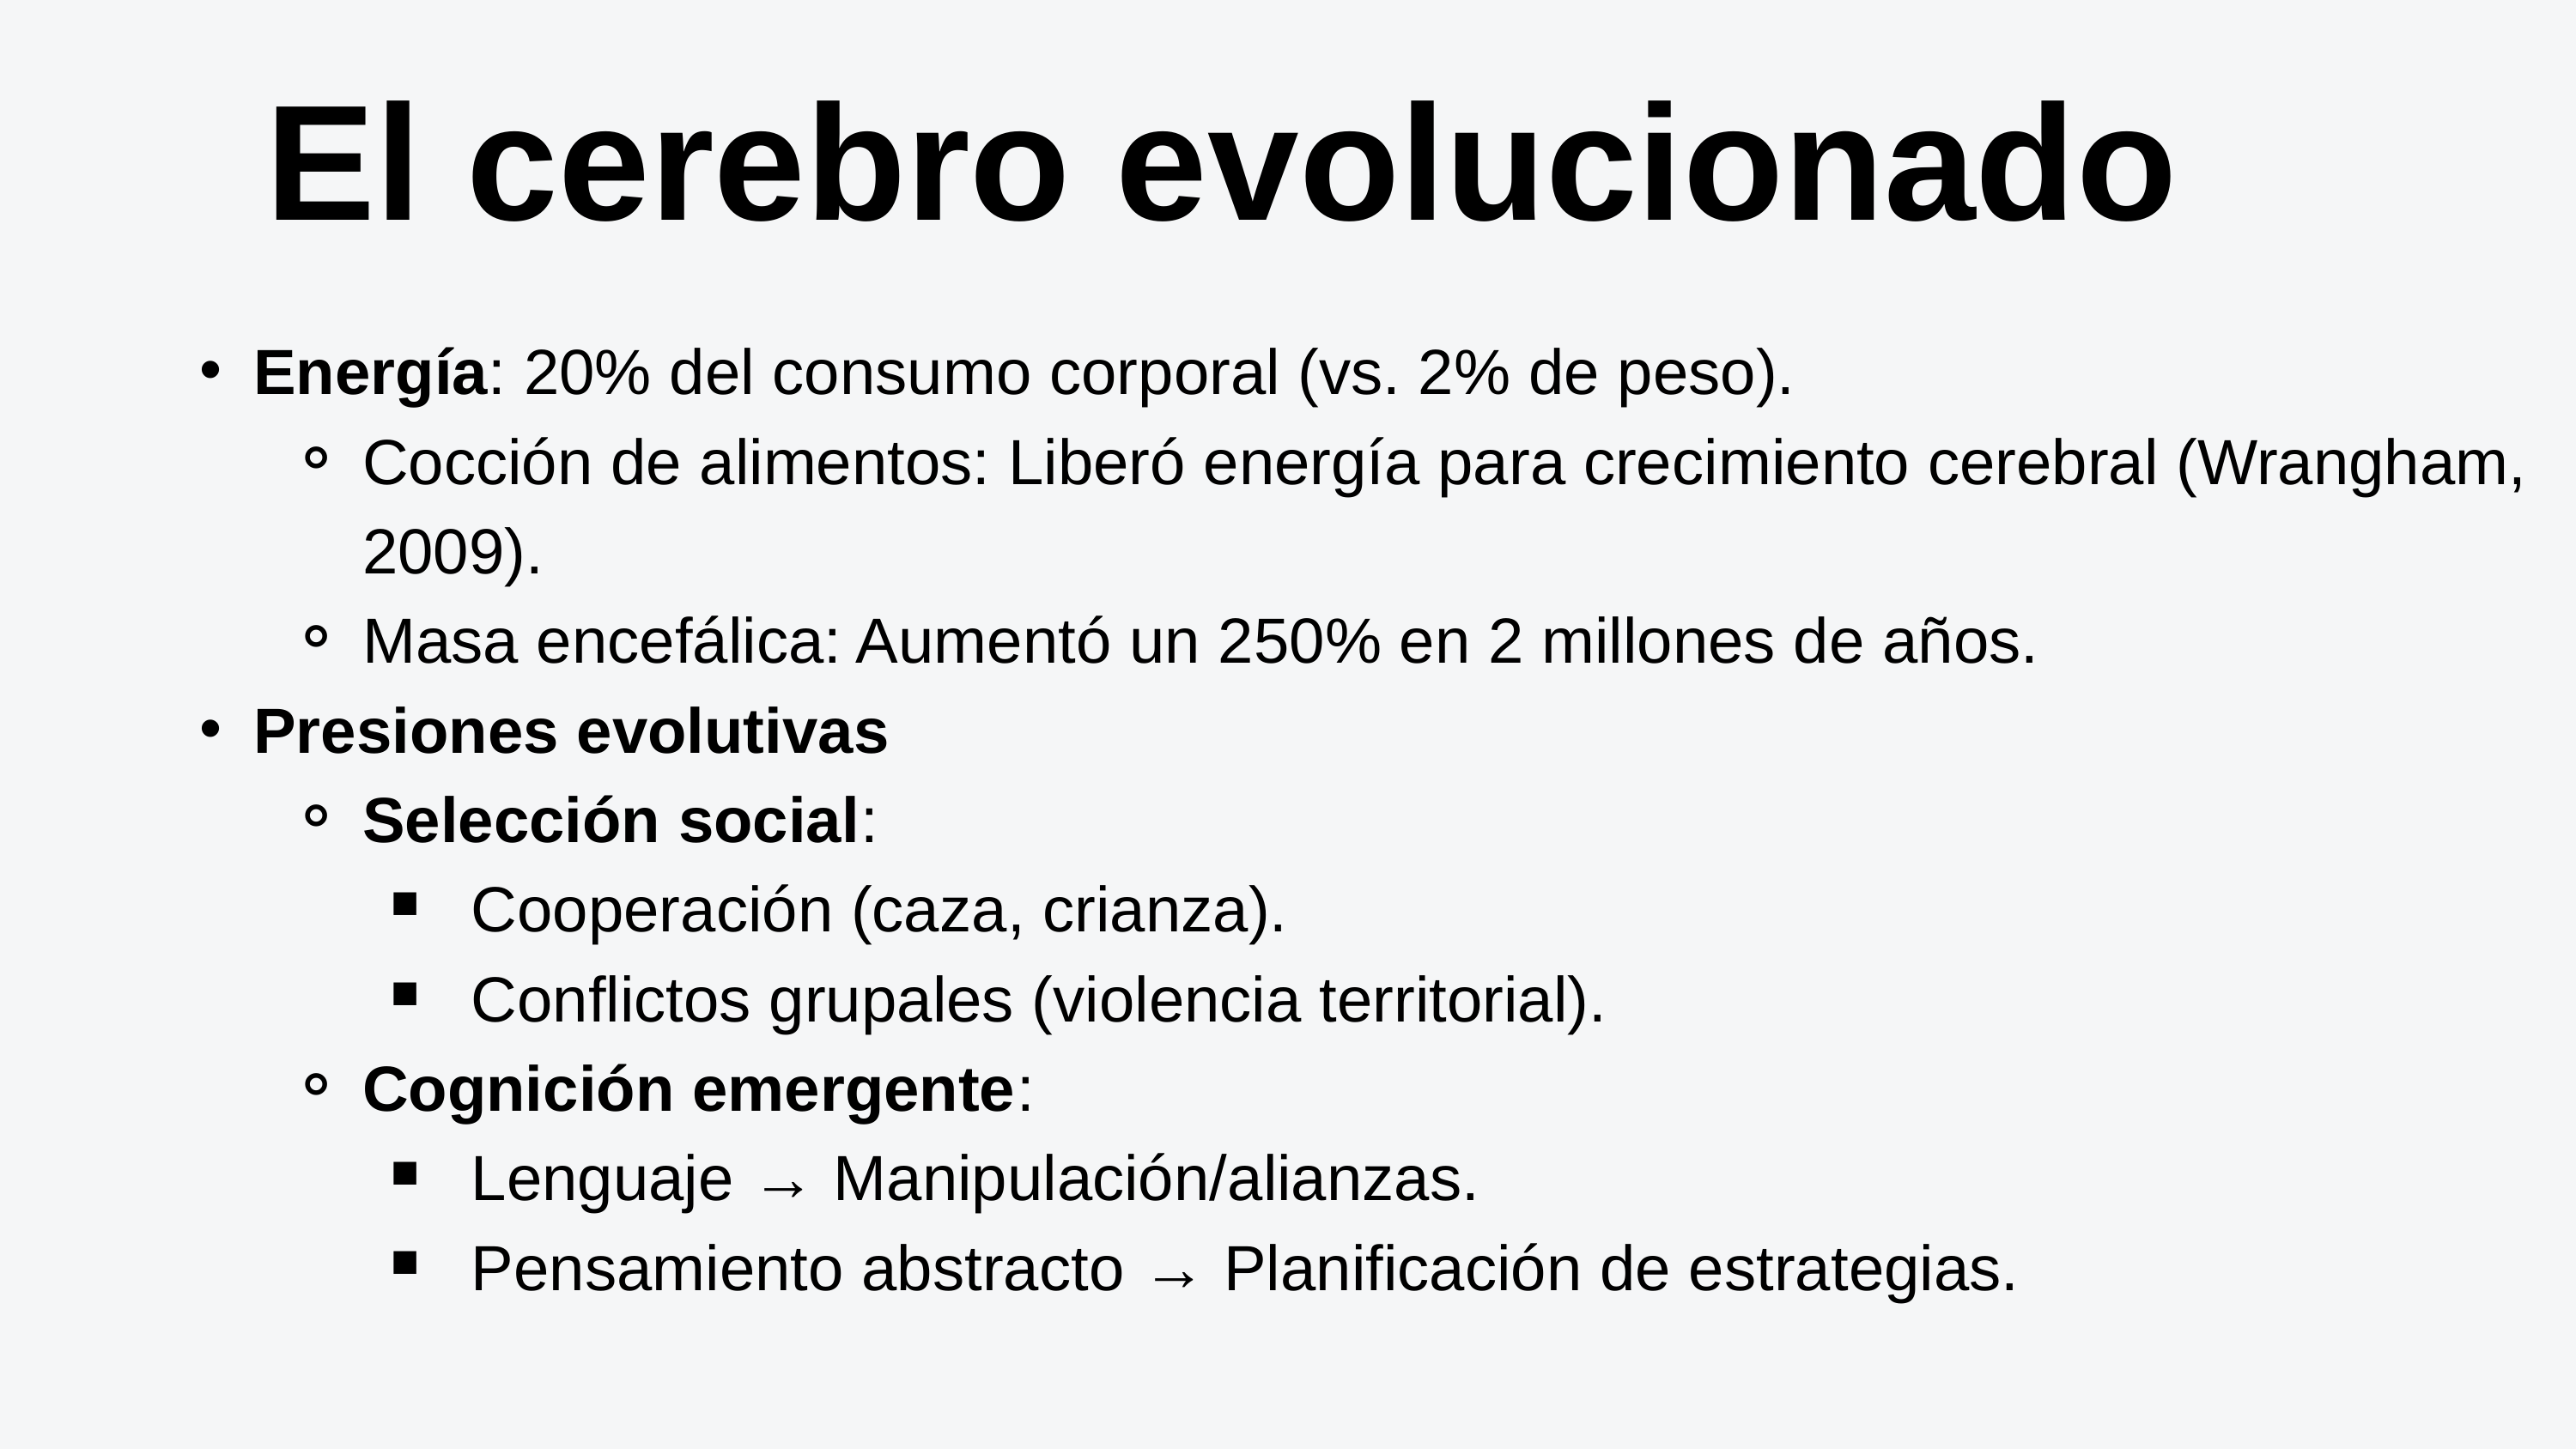

El cerebro evolucionado
Energía: 20% del consumo corporal (vs. 2% de peso).
Cocción de alimentos: Liberó energía para crecimiento cerebral (Wrangham, 2009).
Masa encefálica: Aumentó un 250% en 2 millones de años.
Presiones evolutivas
Selección social:
Cooperación (caza, crianza).
Conflictos grupales (violencia territorial).
Cognición emergente:
Lenguaje → Manipulación/alianzas.
Pensamiento abstracto → Planificación de estrategias.